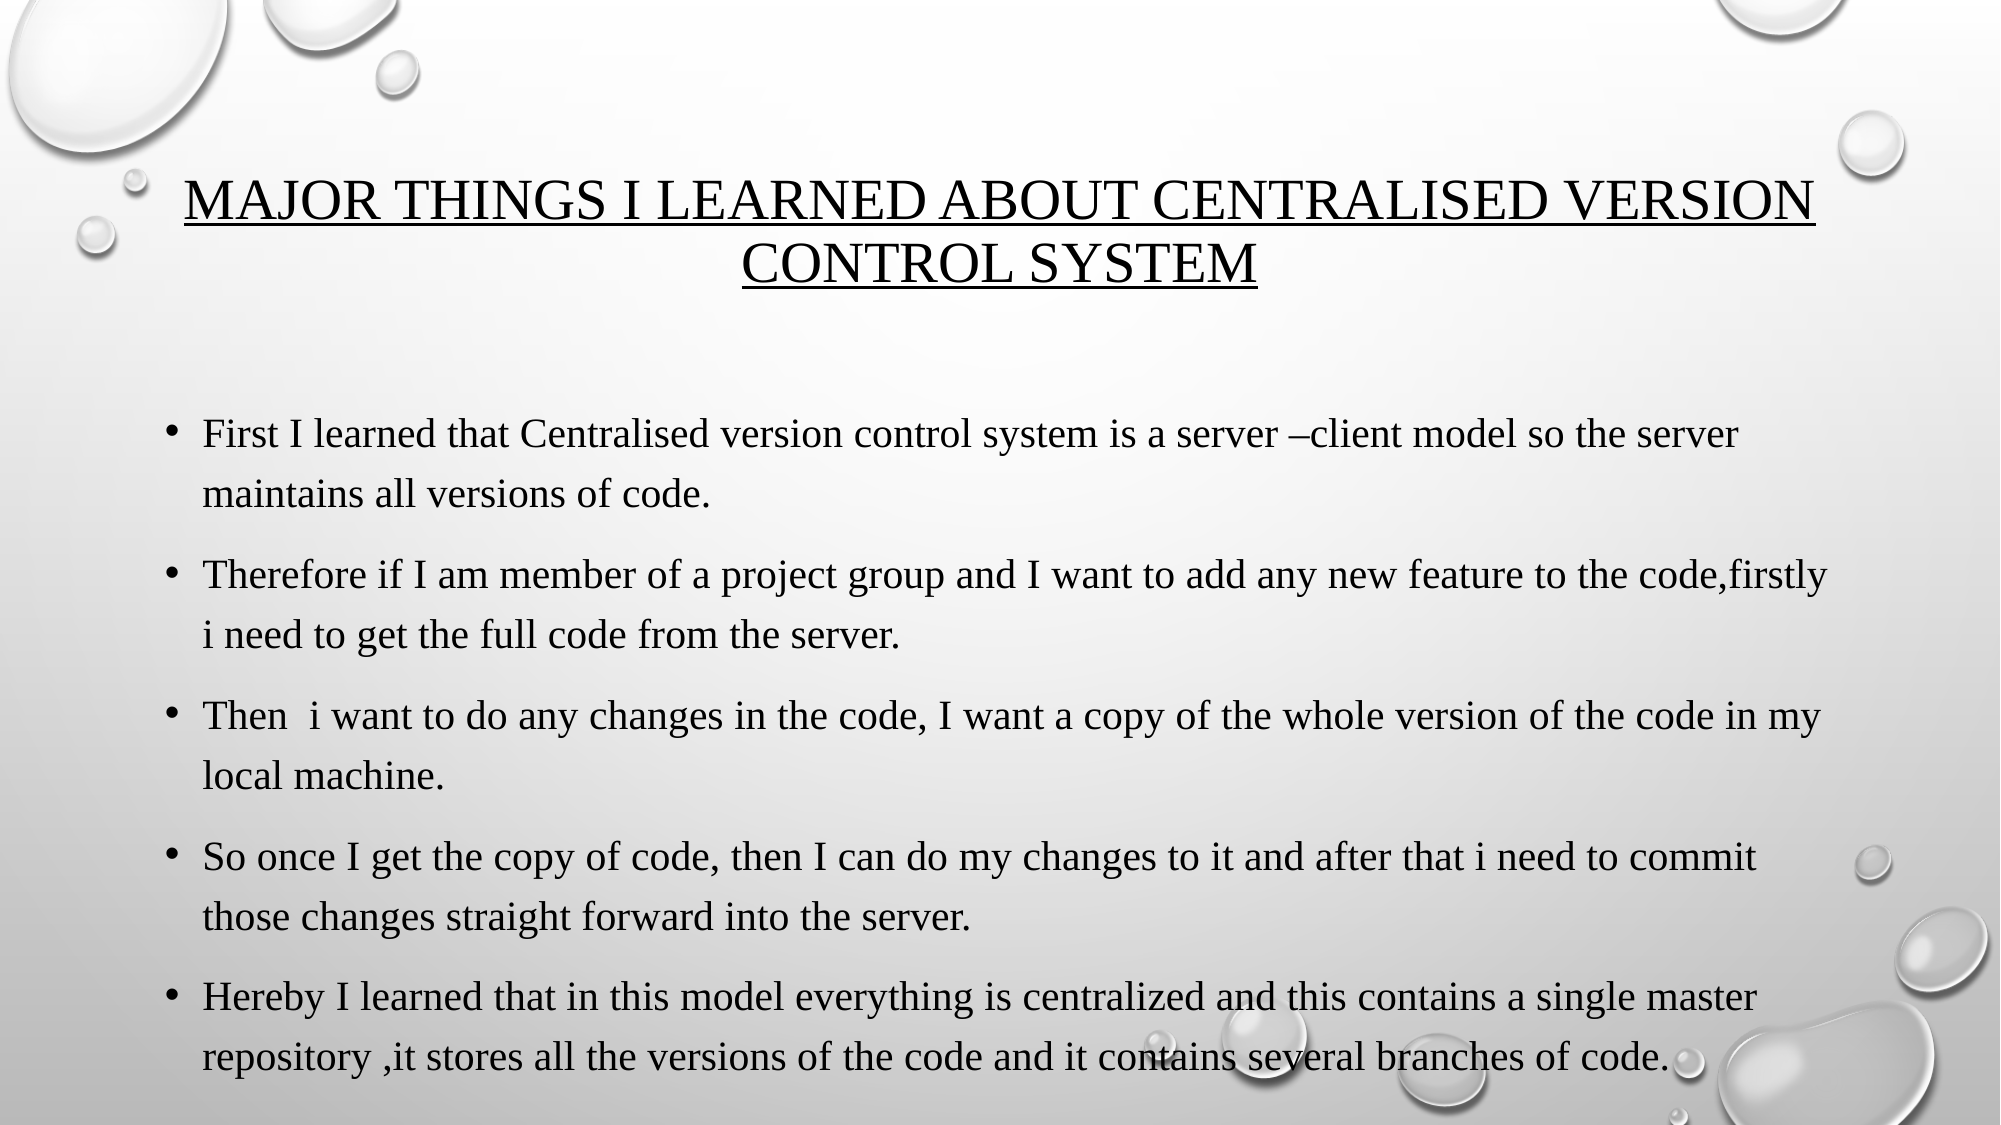

# Major things I learned about centralised version control system
First I learned that Centralised version control system is a server –client model so the server maintains all versions of code.
Therefore if I am member of a project group and I want to add any new feature to the code,firstly i need to get the full code from the server.
Then  i want to do any changes in the code, I want a copy of the whole version of the code in my local machine.
So once I get the copy of code, then I can do my changes to it and after that i need to commit those changes straight forward into the server.
Hereby I learned that in this model everything is centralized and this contains a single master repository ,it stores all the versions of the code and it contains several branches of code.